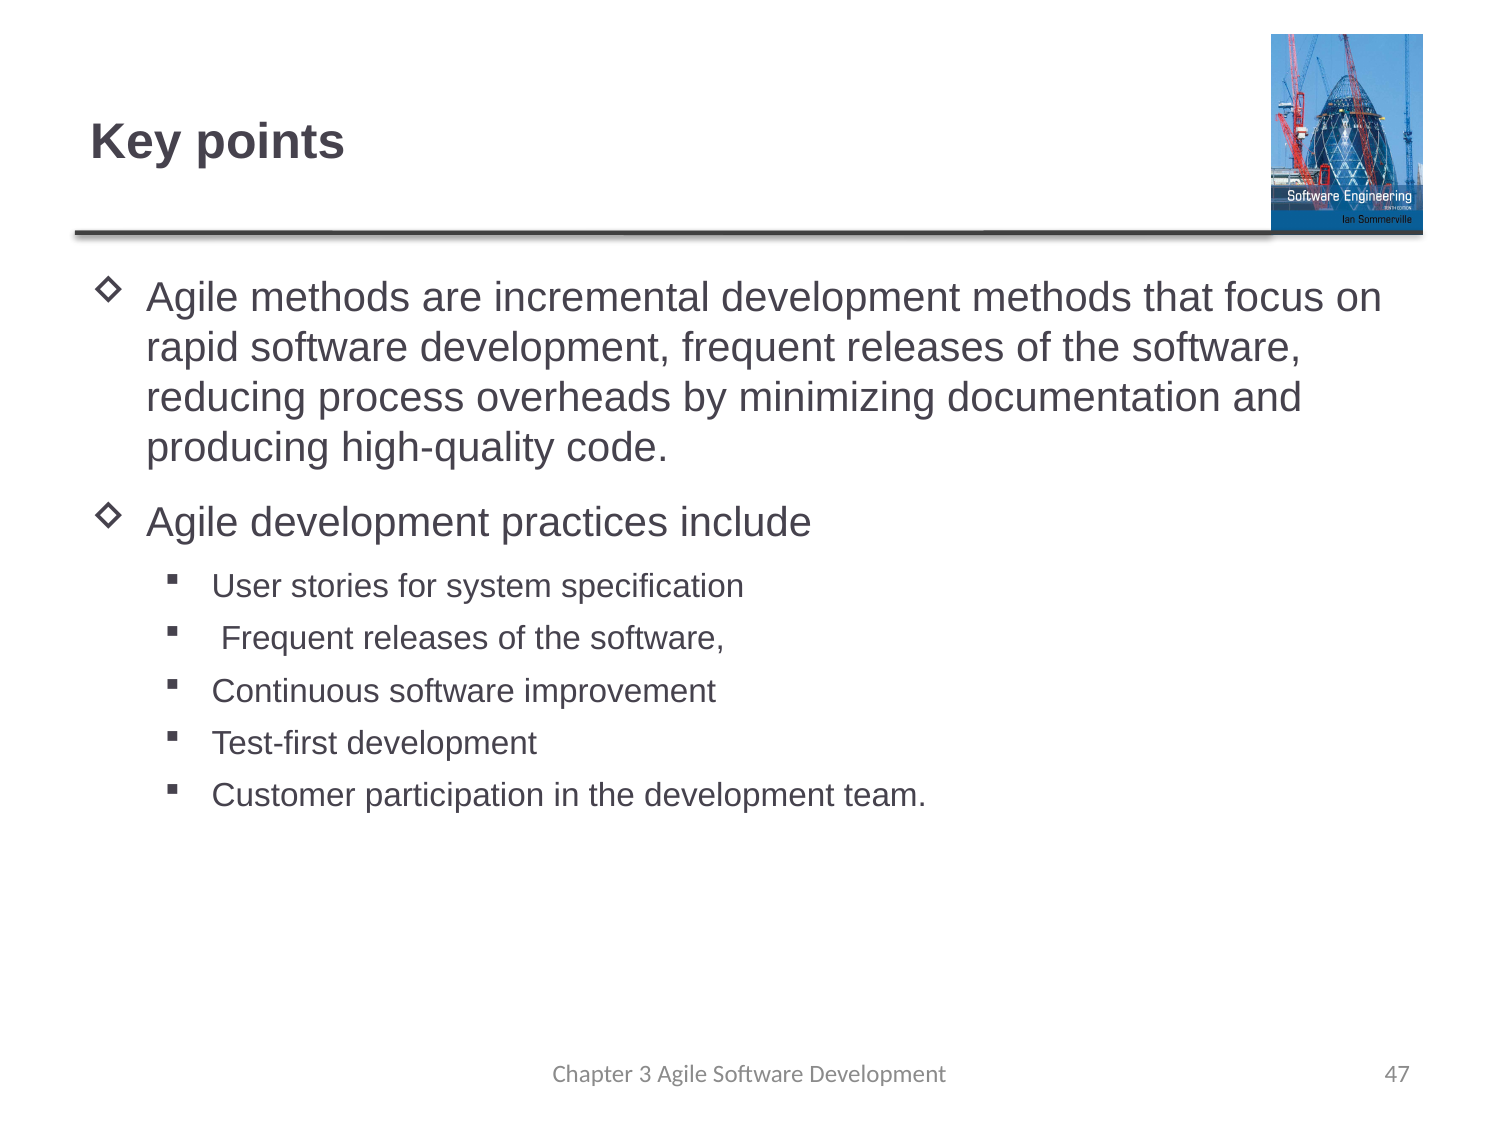

# Key points
Agile methods are incremental development methods that focus on rapid software development, frequent releases of the software, reducing process overheads by minimizing documentation and producing high-quality code.
Agile development practices include
User stories for system specification
 Frequent releases of the software,
Continuous software improvement
Test-first development
Customer participation in the development team.

Chapter 3 Agile Software Development
47